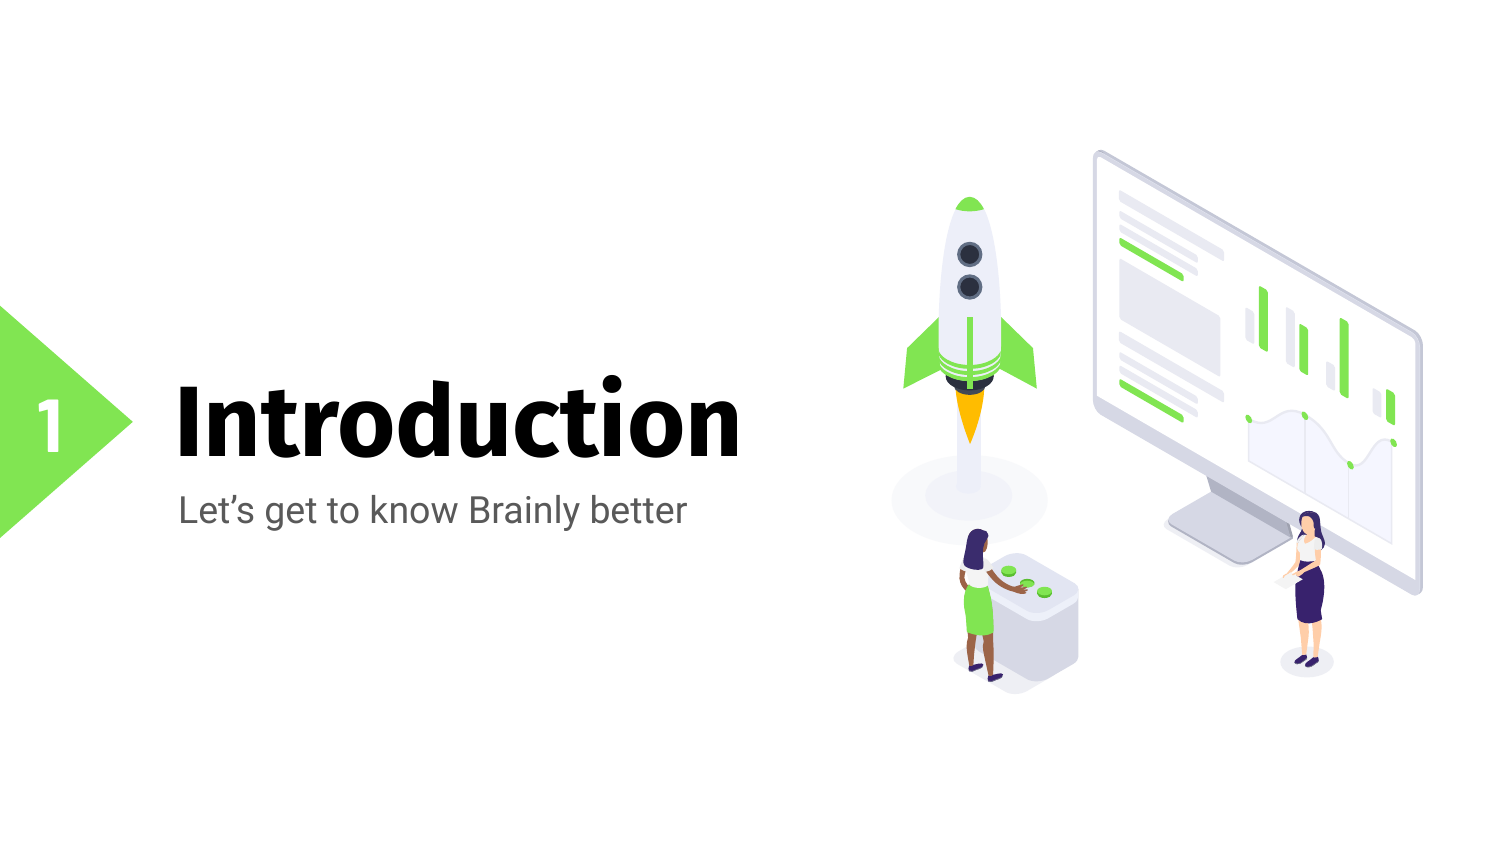

1
# Introduction
Let’s get to know Brainly better